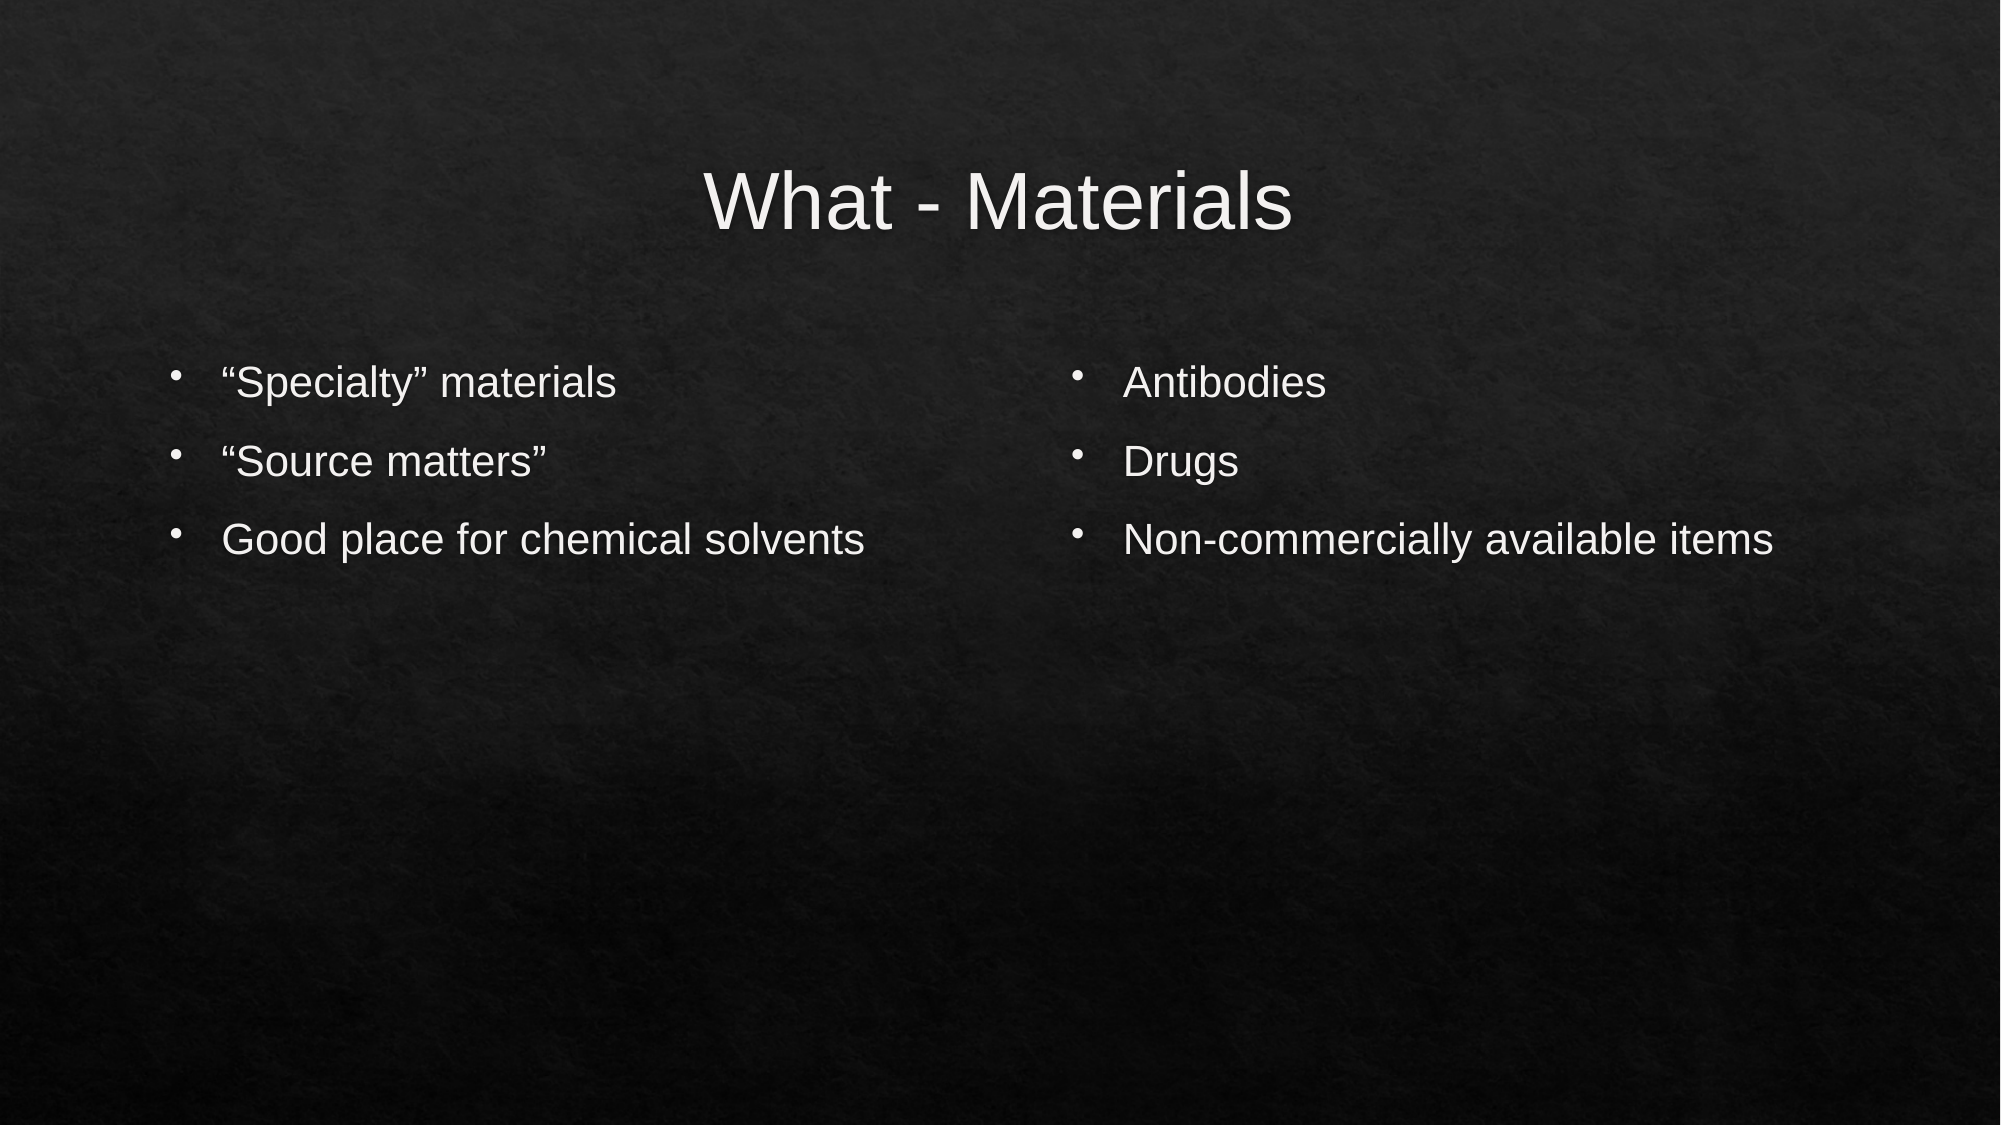

# What - Materials
“Specialty” materials
“Source matters”
Good place for chemical solvents
Antibodies
Drugs
Non-commercially available items